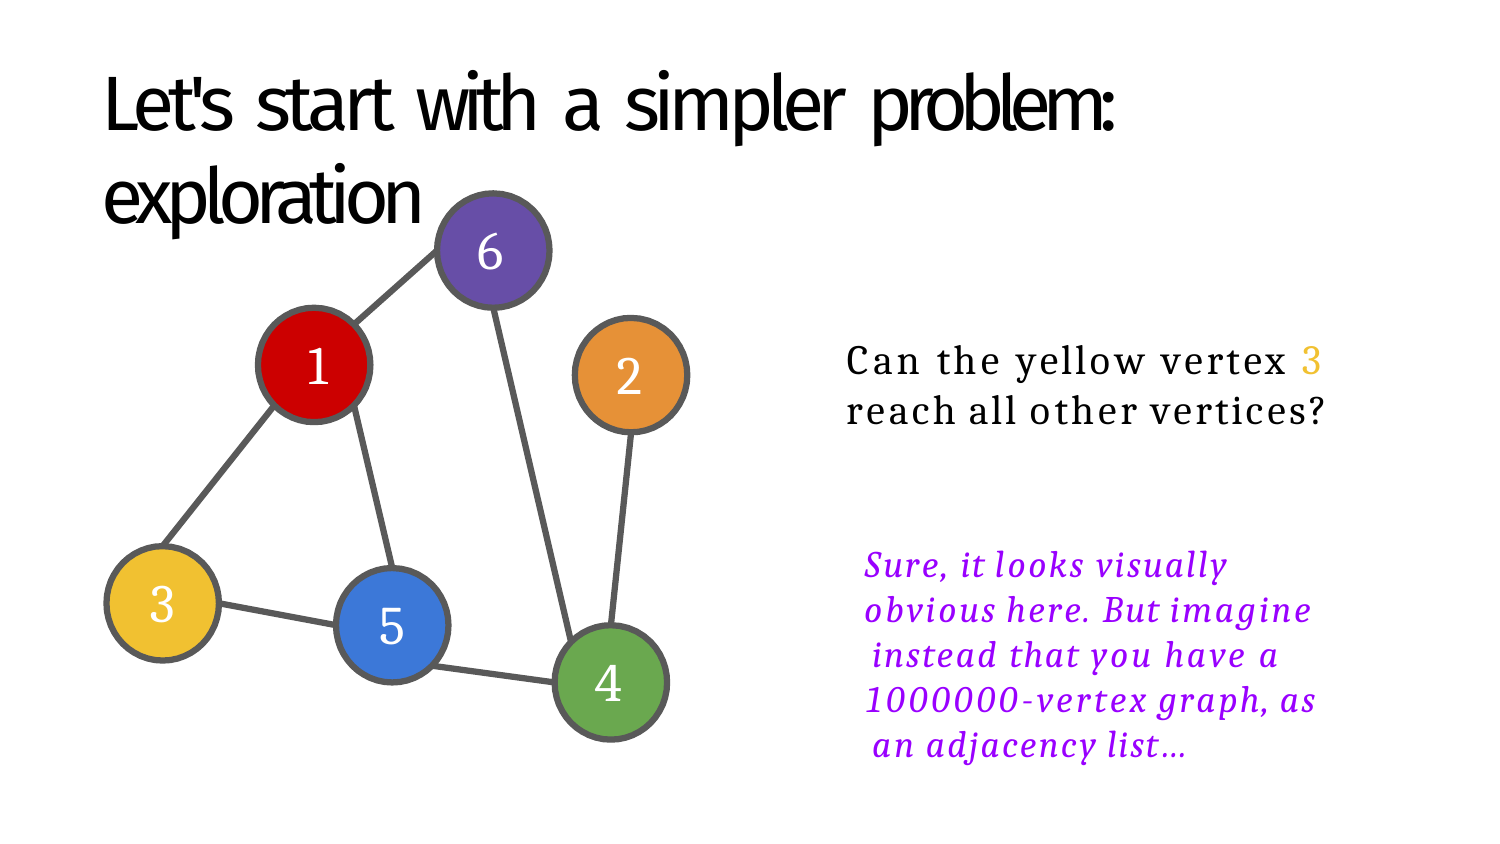

# Let's start with a simpler problem: exploration

6

1
Can the yellow vertex 3  reach all other vertices?
2

Sure, it looks visually  obvious here. But imagine  instead that you have a  1000000-vertex graph, as  an adjacency list…

3
5

4